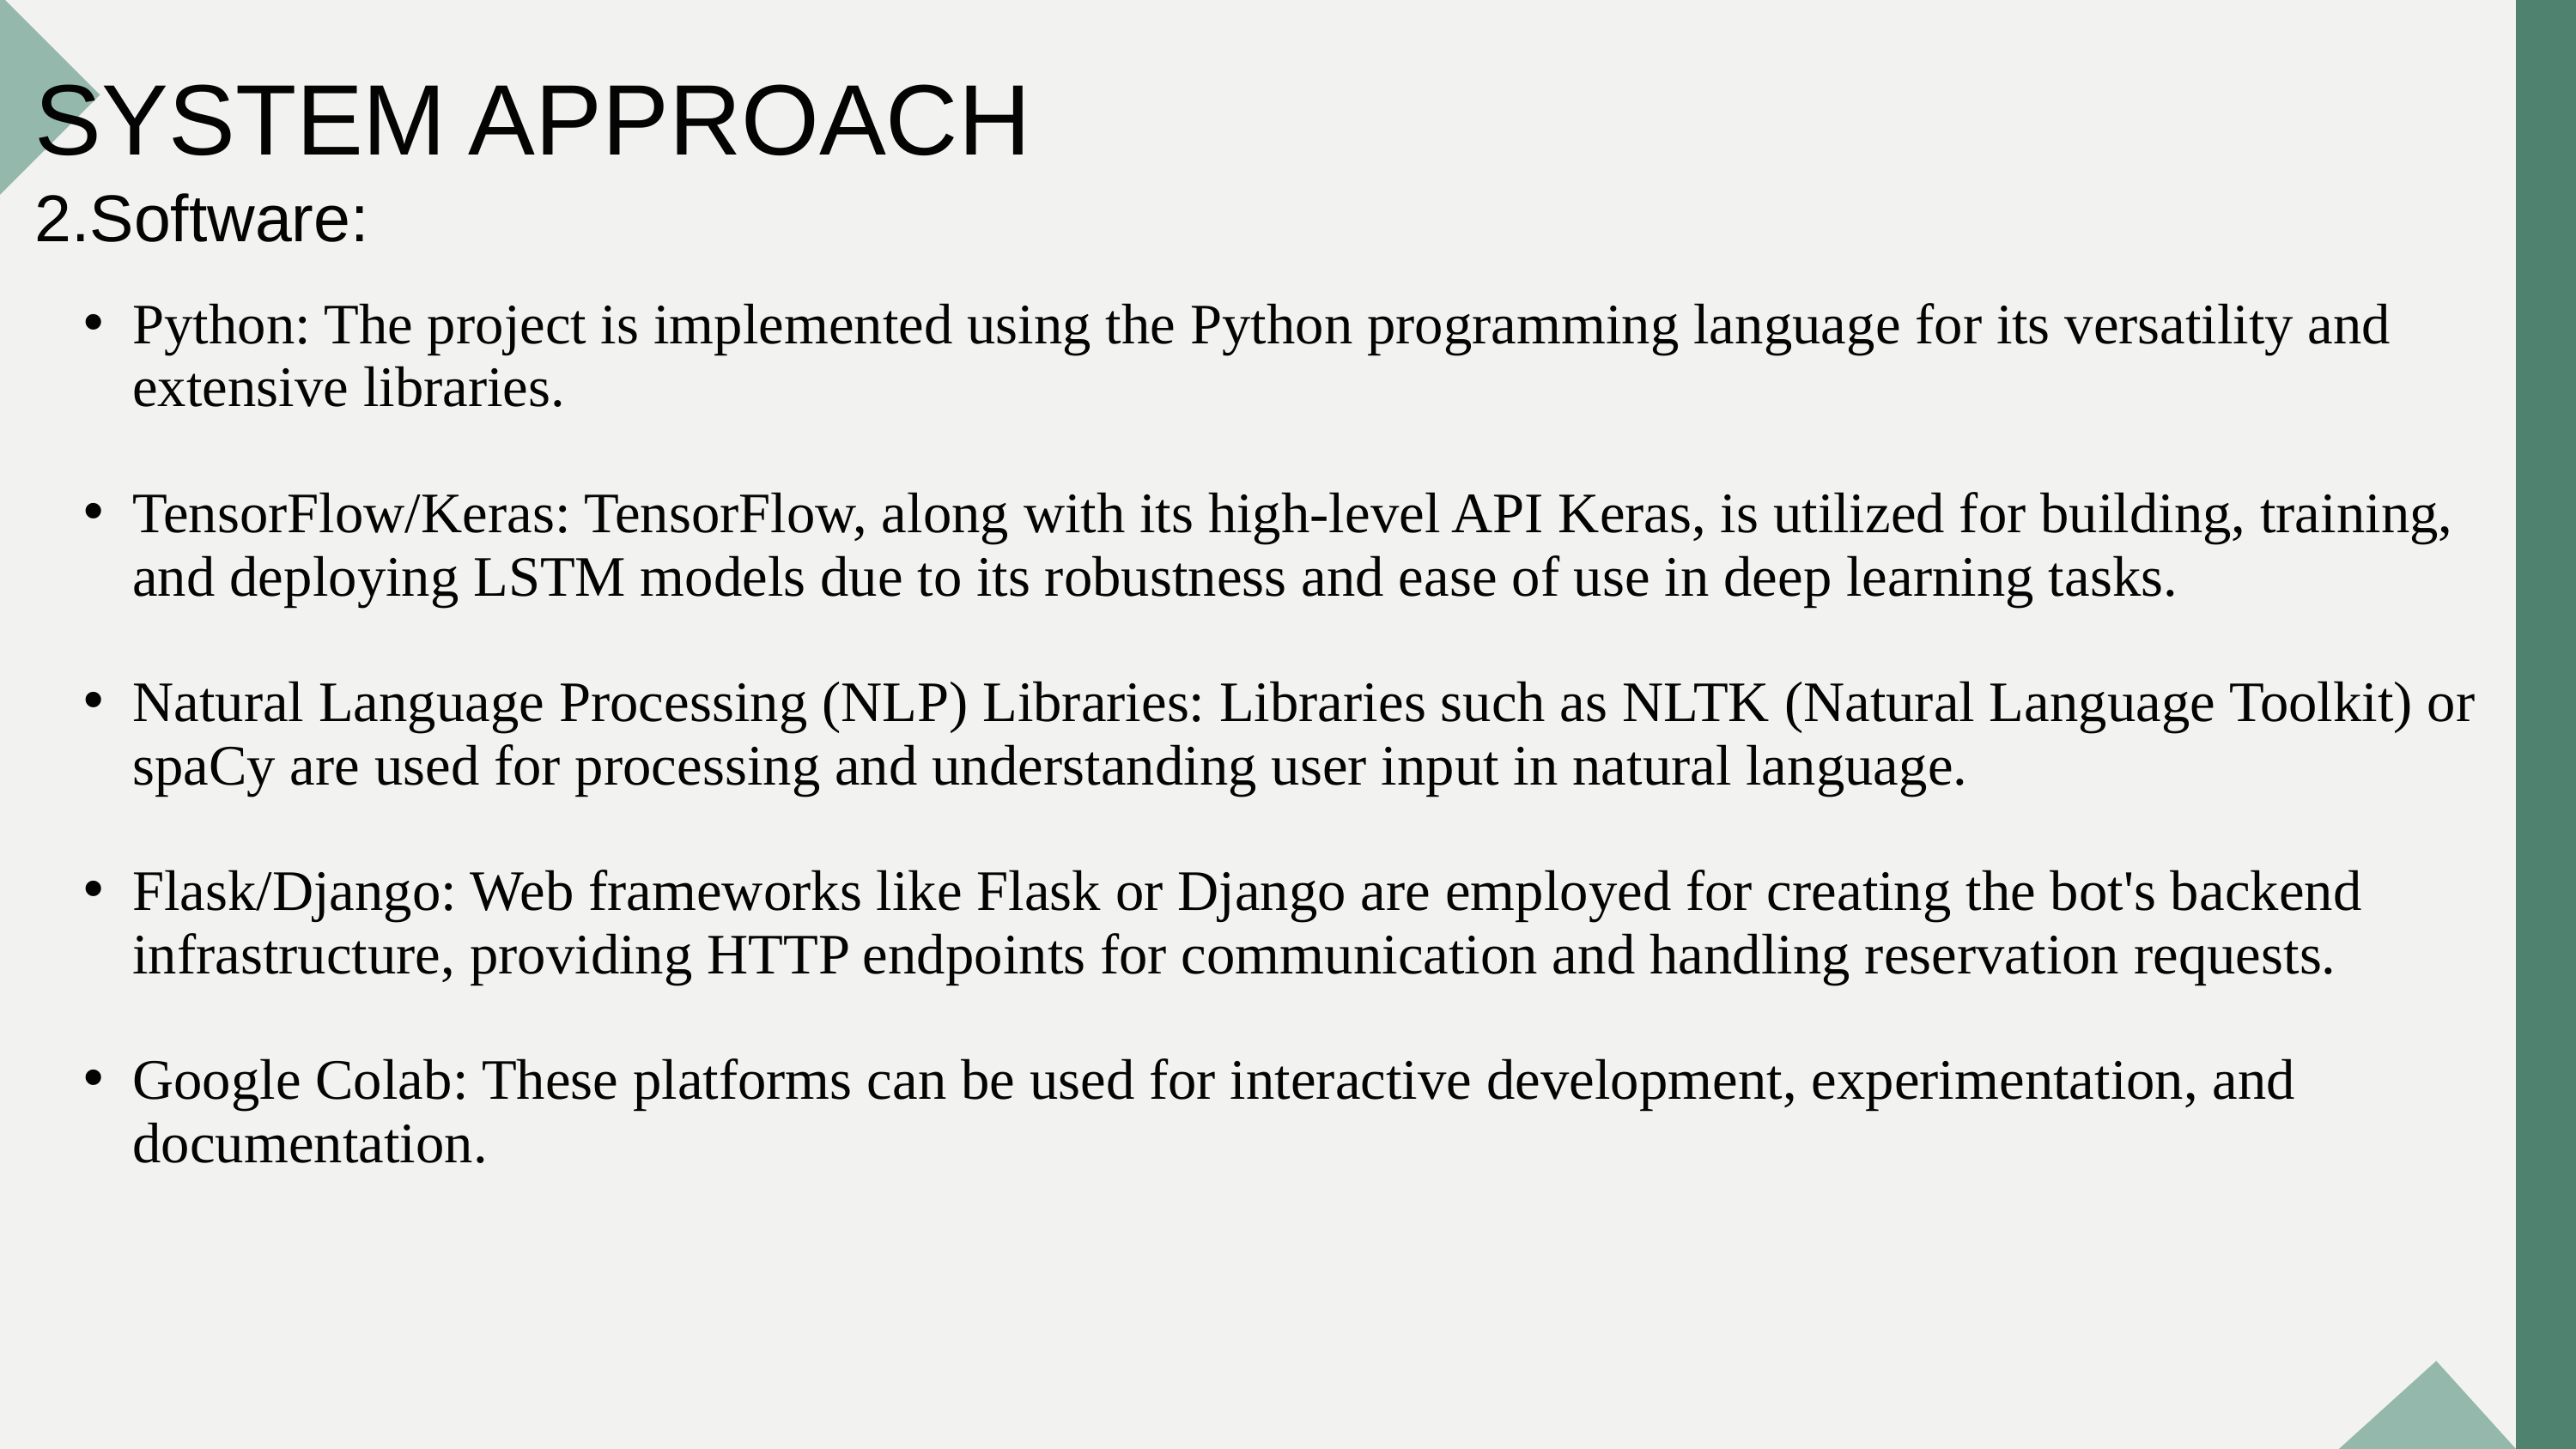

SYSTEM APPROACH
2.Software:

Python: The project is implemented using the Python programming language for its versatility and extensive libraries.

TensorFlow/Keras: TensorFlow, along with its high-level API Keras, is utilized for building, training, and deploying LSTM models due to its robustness and ease of use in deep learning tasks.

Natural Language Processing (NLP) Libraries: Libraries such as NLTK (Natural Language Toolkit) or spaCy are used for processing and understanding user input in natural language.

Flask/Django: Web frameworks like Flask or Django are employed for creating the bot's backend infrastructure, providing HTTP endpoints for communication and handling reservation requests.

Google Colab: These platforms can be used for interactive development, experimentation, and documentation.